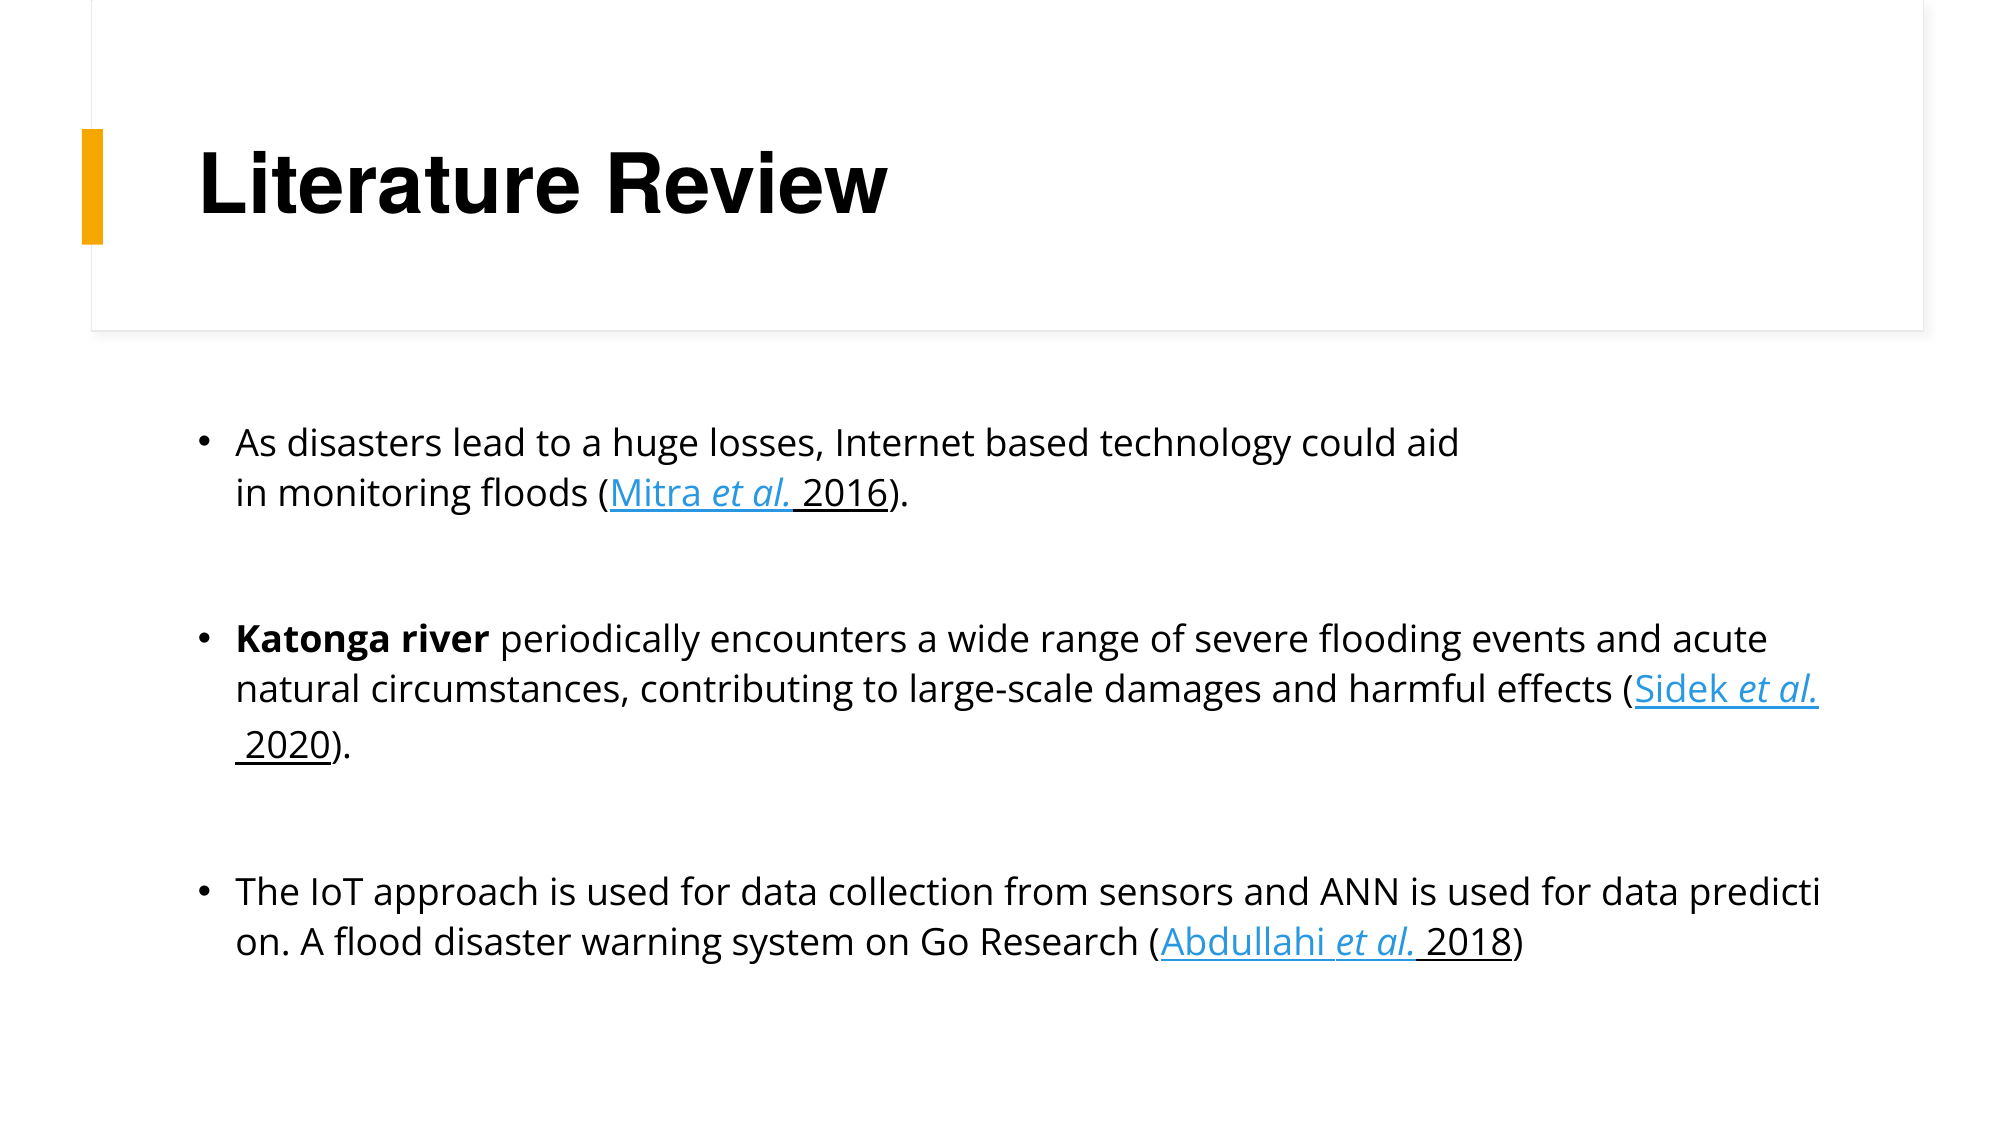

# Literature Review
As disasters lead to a huge losses, Internet based technology could aid  in monitoring floods (Mitra et al. 2016).

Katonga river periodically encounters a wide range of severe flooding events and acute natural circumstances, contributing to large-scale damages and harmful effects (Sidek et al. 2020).

The IoT approach is used for data collection from sensors and ANN is used for data prediction. A flood disaster warning system on Go Research (Abdullahi et al. 2018)